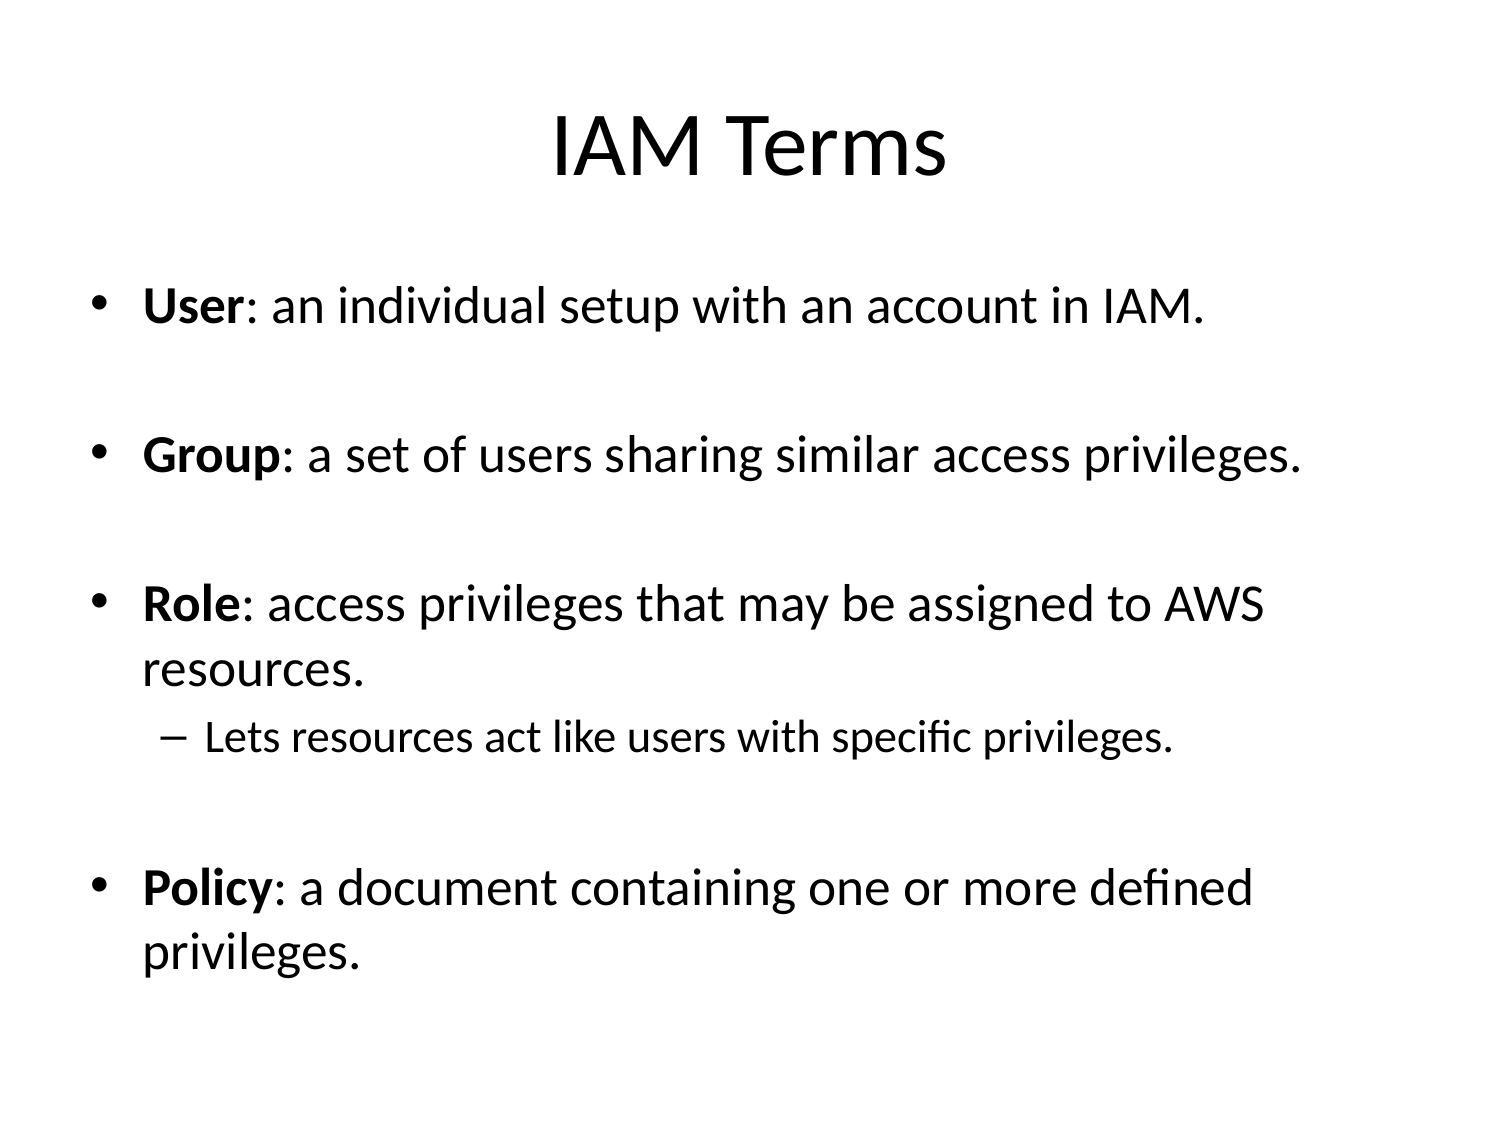

# IAM Terms
User: an individual setup with an account in IAM.

Group: a set of users sharing similar access privileges.

Role: access privileges that may be assigned to AWS resources.
Lets resources act like users with specific privileges.

Policy: a document containing one or more defined privileges.